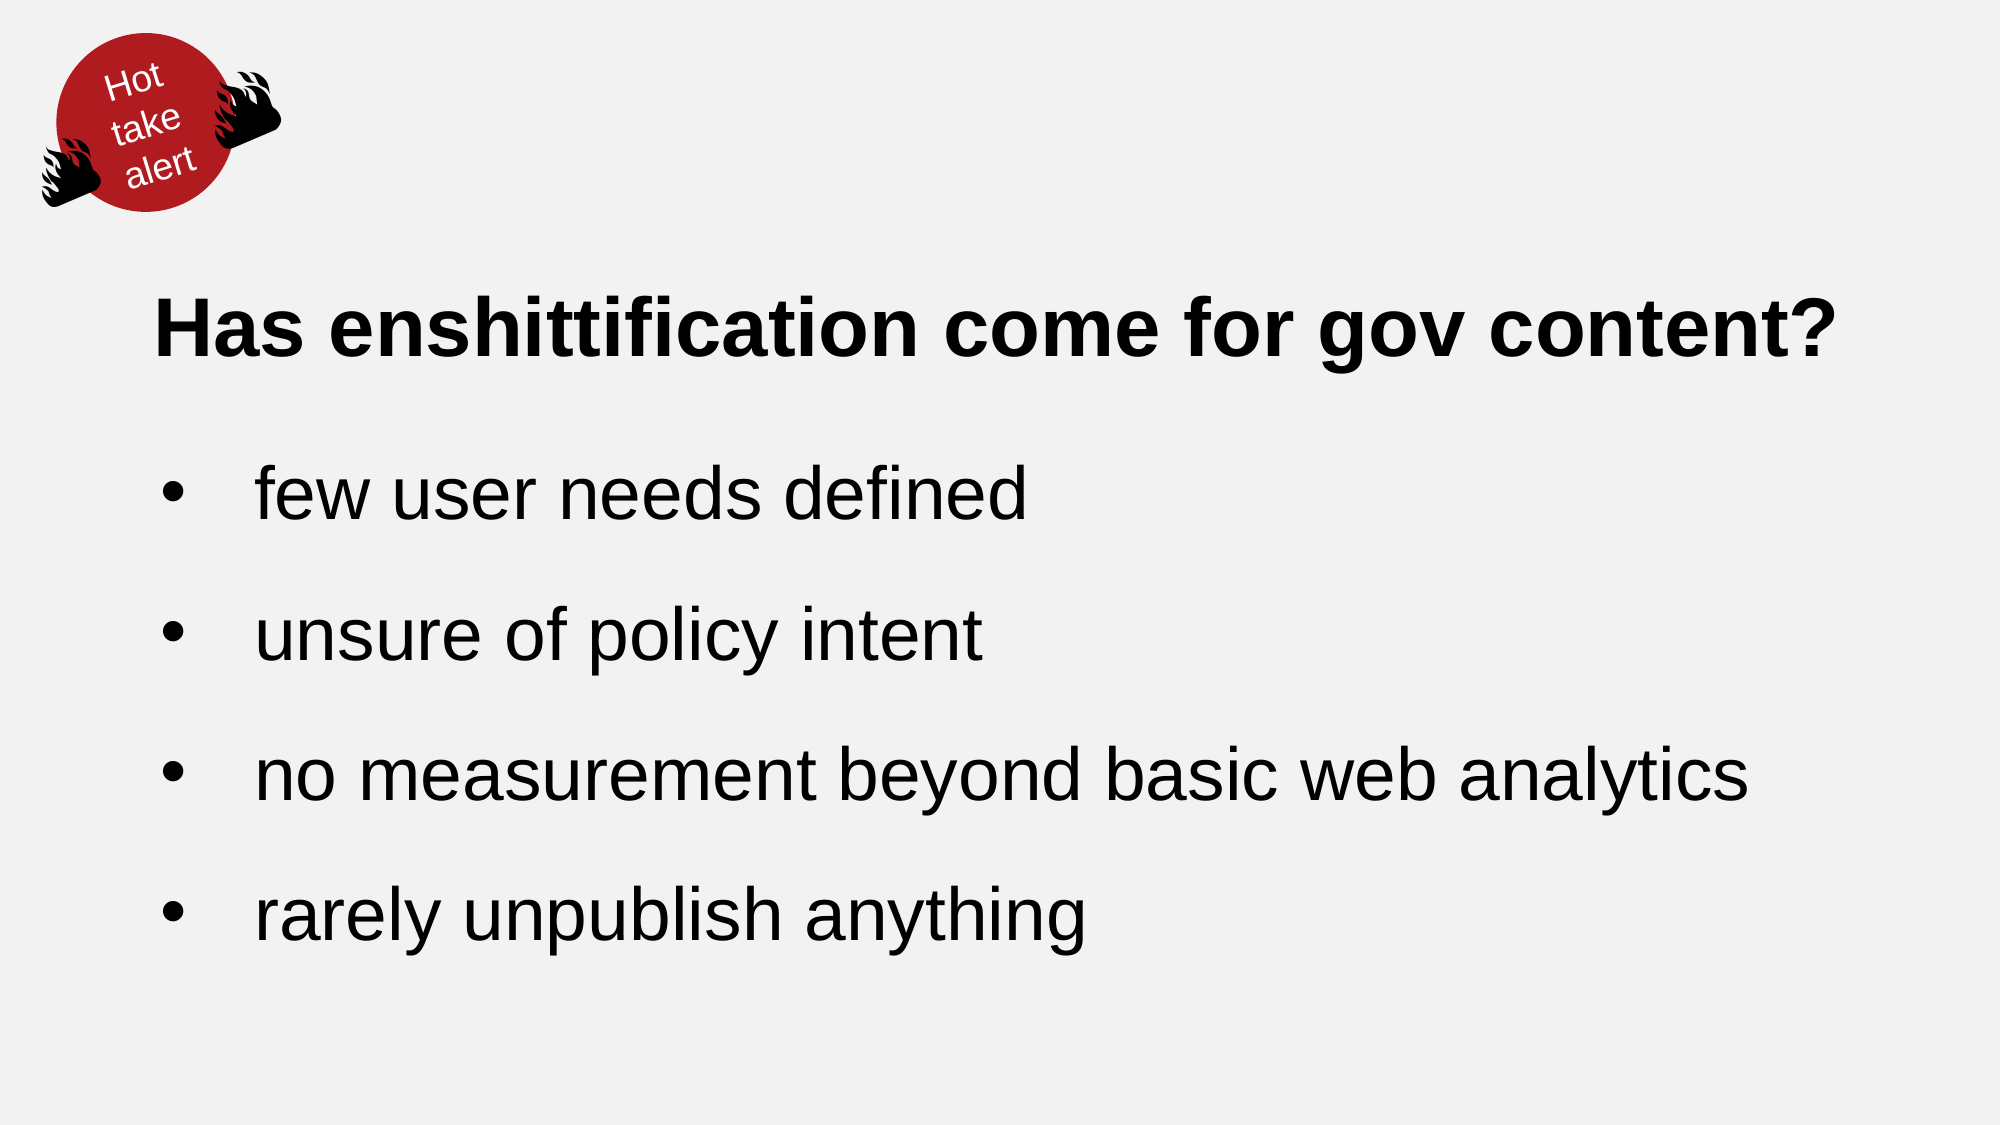

Hot take alert
🔥
🔥
Has enshittification come for gov content?
few user needs defined
unsure of policy intent
no measurement beyond basic web analytics
rarely unpublish anything